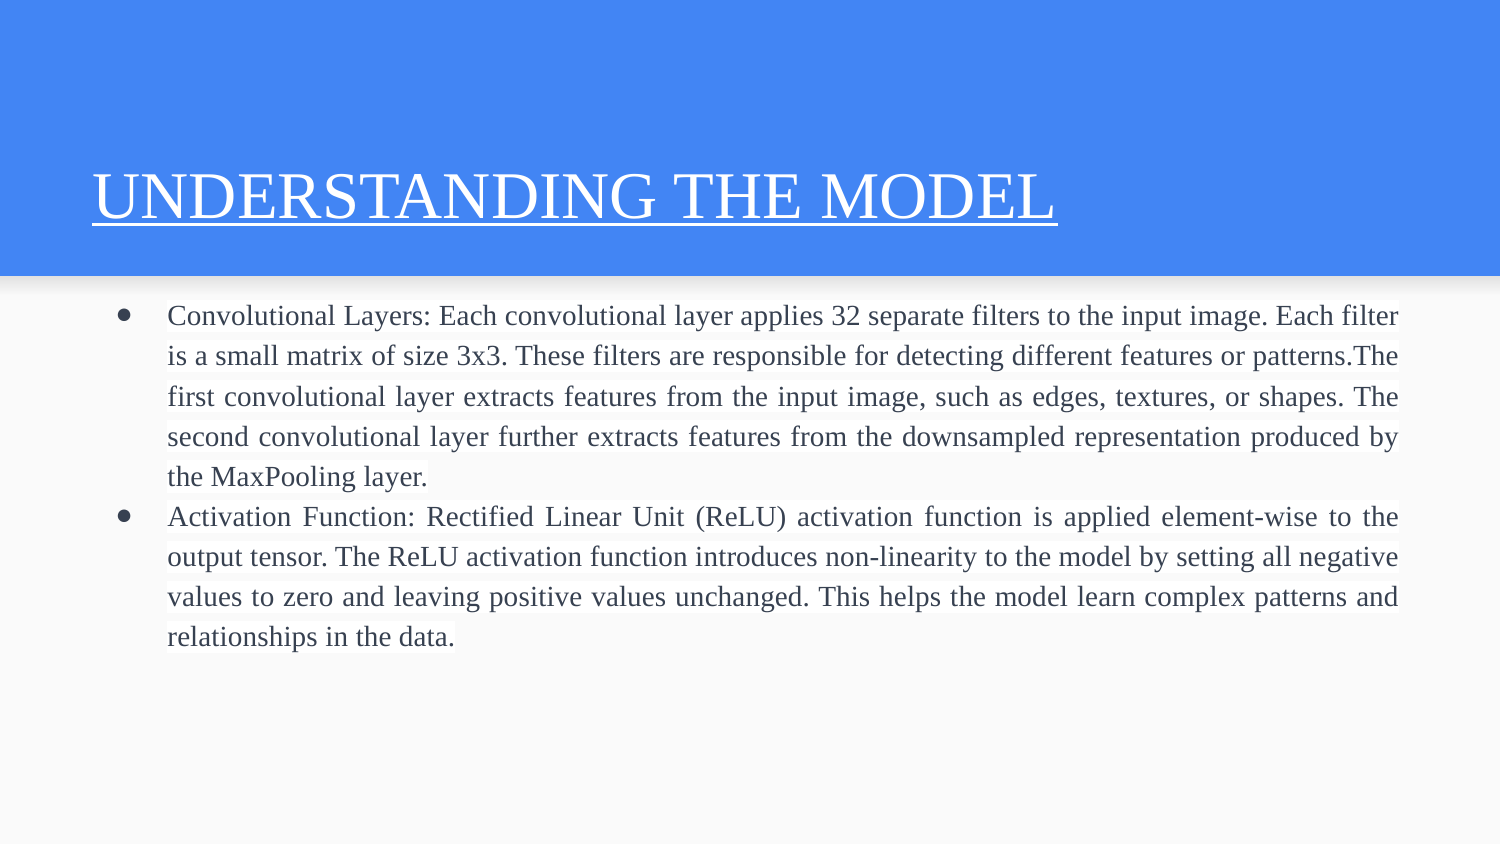

# UNDERSTANDING THE MODEL
Convolutional Layers: Each convolutional layer applies 32 separate filters to the input image. Each filter is a small matrix of size 3x3. These filters are responsible for detecting different features or patterns.The first convolutional layer extracts features from the input image, such as edges, textures, or shapes. The second convolutional layer further extracts features from the downsampled representation produced by the MaxPooling layer.
Activation Function: Rectified Linear Unit (ReLU) activation function is applied element-wise to the output tensor. The ReLU activation function introduces non-linearity to the model by setting all negative values to zero and leaving positive values unchanged. This helps the model learn complex patterns and relationships in the data.